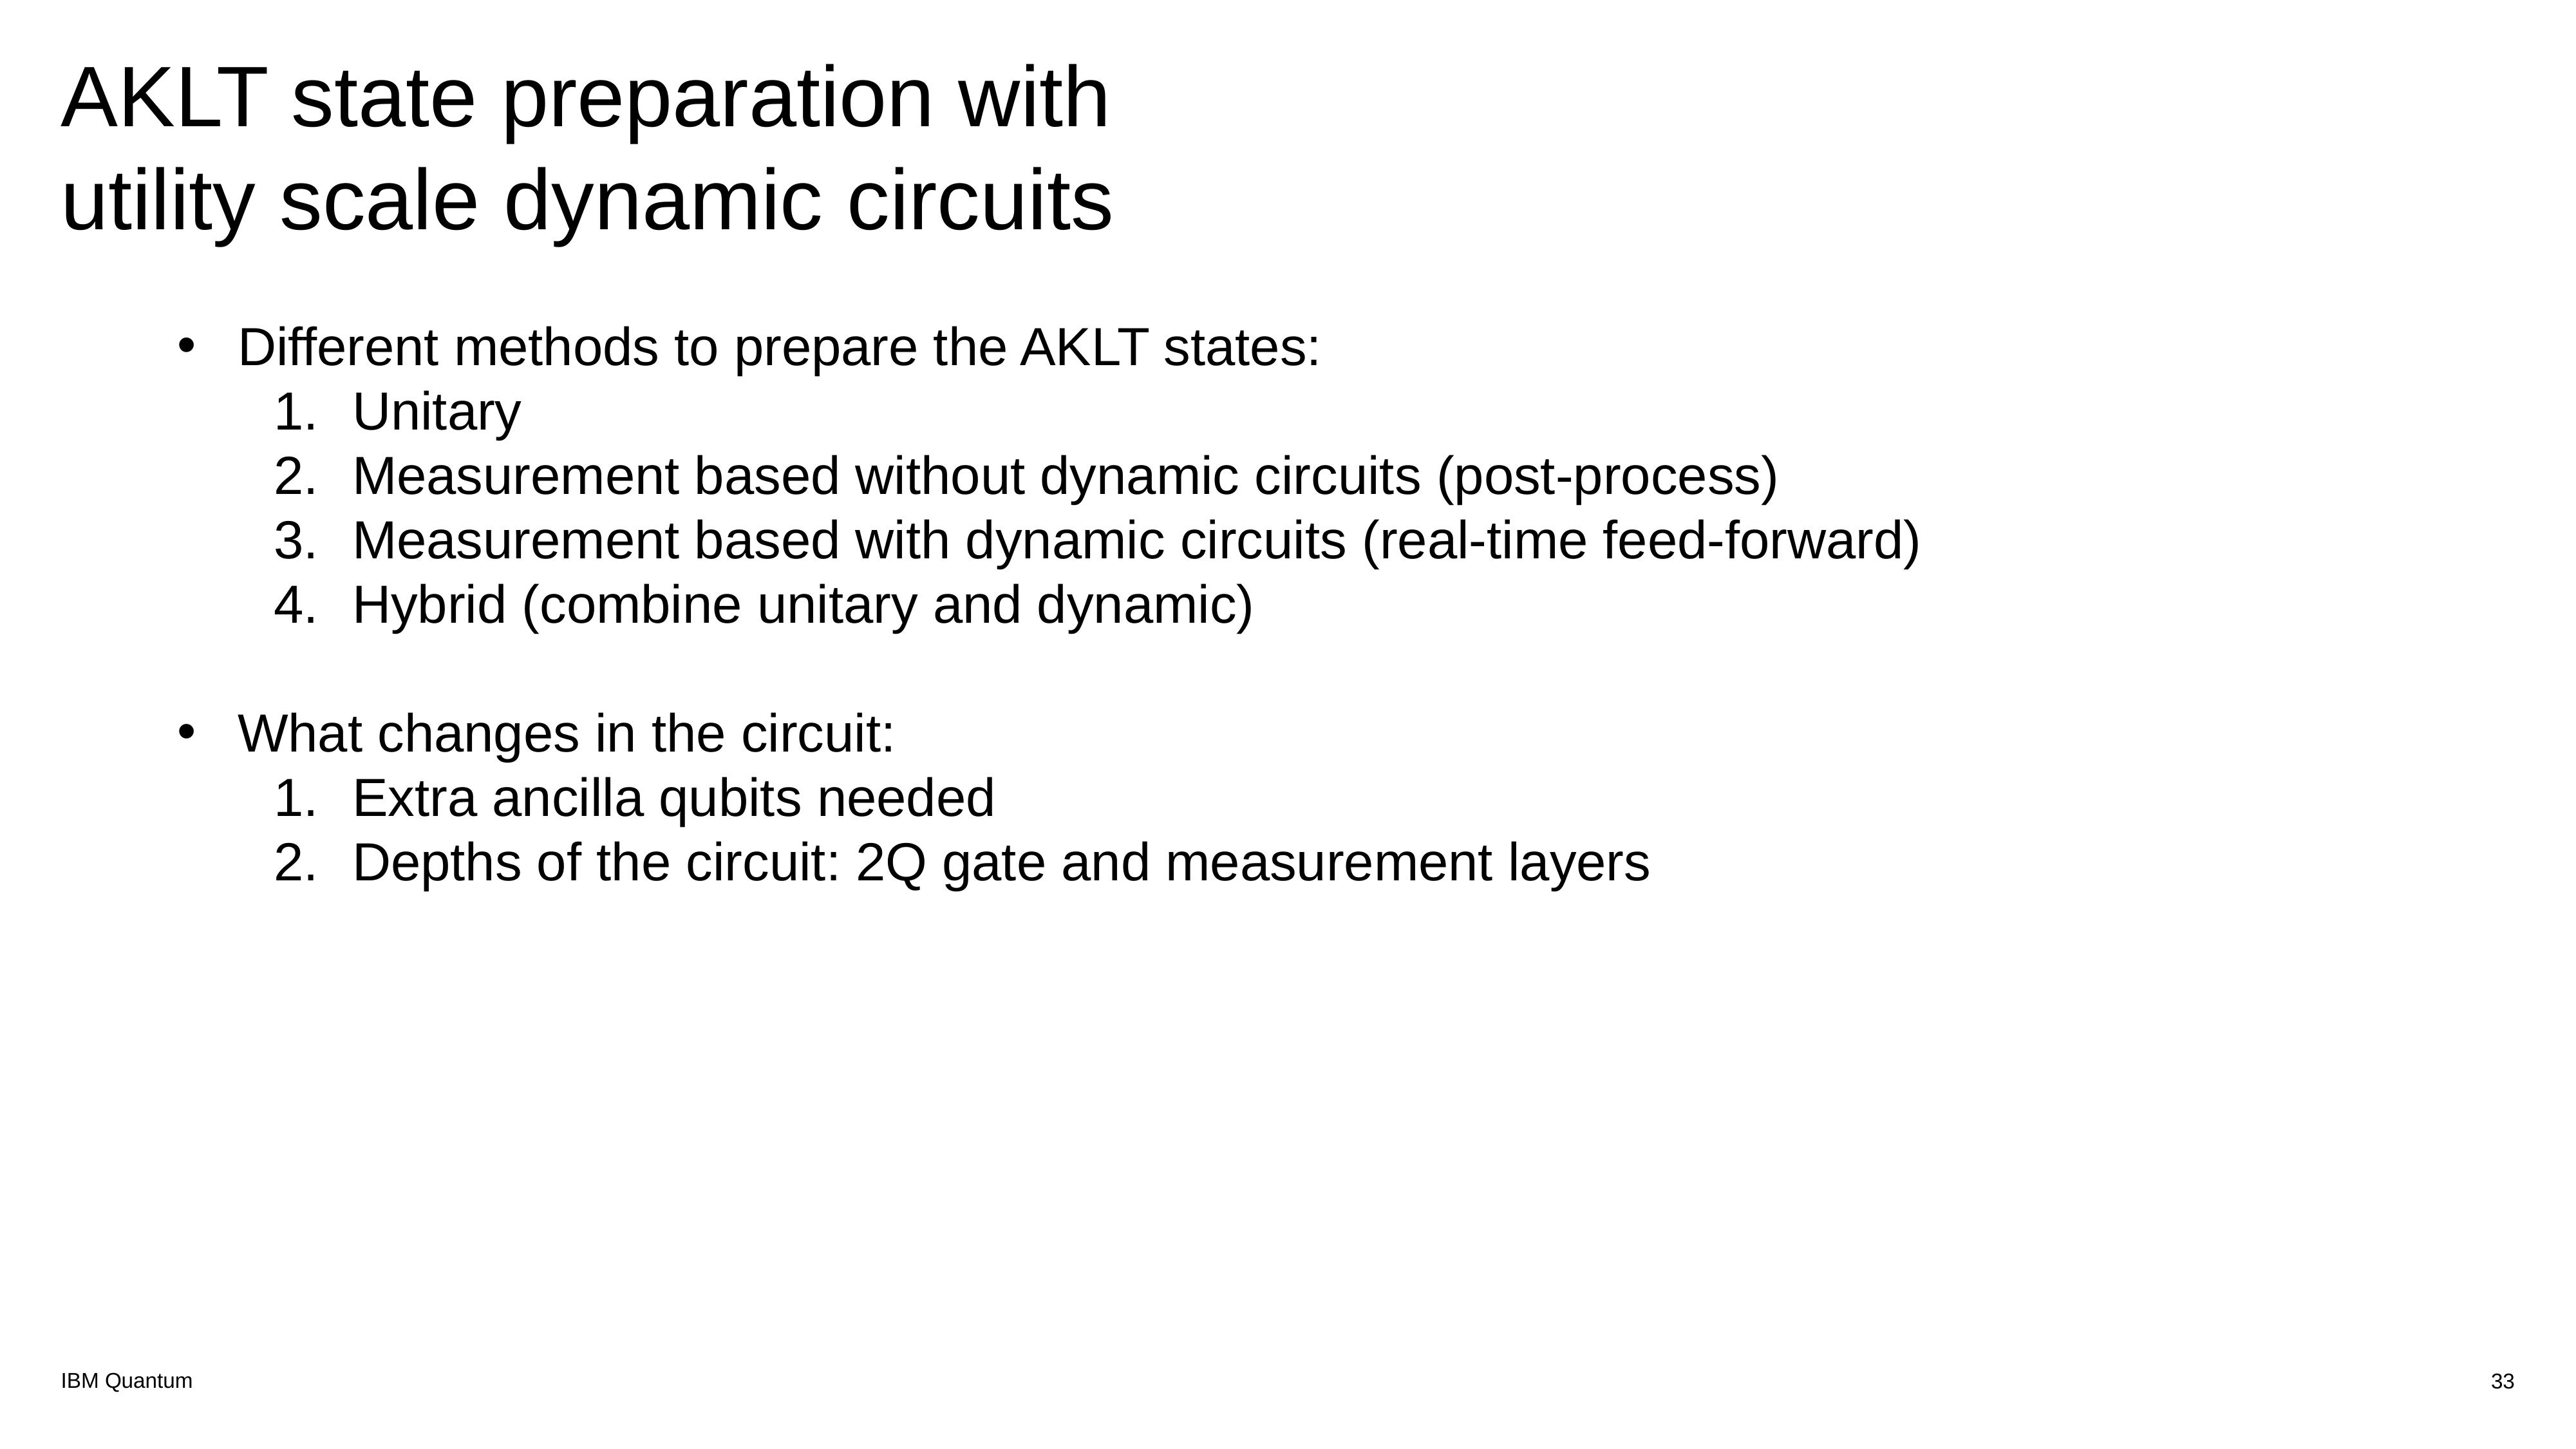

# AKLT state preparation with utility scale dynamic circuits
Different methods to prepare the AKLT states:
Unitary
Measurement based without dynamic circuits (post-process)
Measurement based with dynamic circuits (real-time feed-forward)
Hybrid (combine unitary and dynamic)

What changes in the circuit:
Extra ancilla qubits needed
Depths of the circuit: 2Q gate and measurement layers

IBM Quantum
33